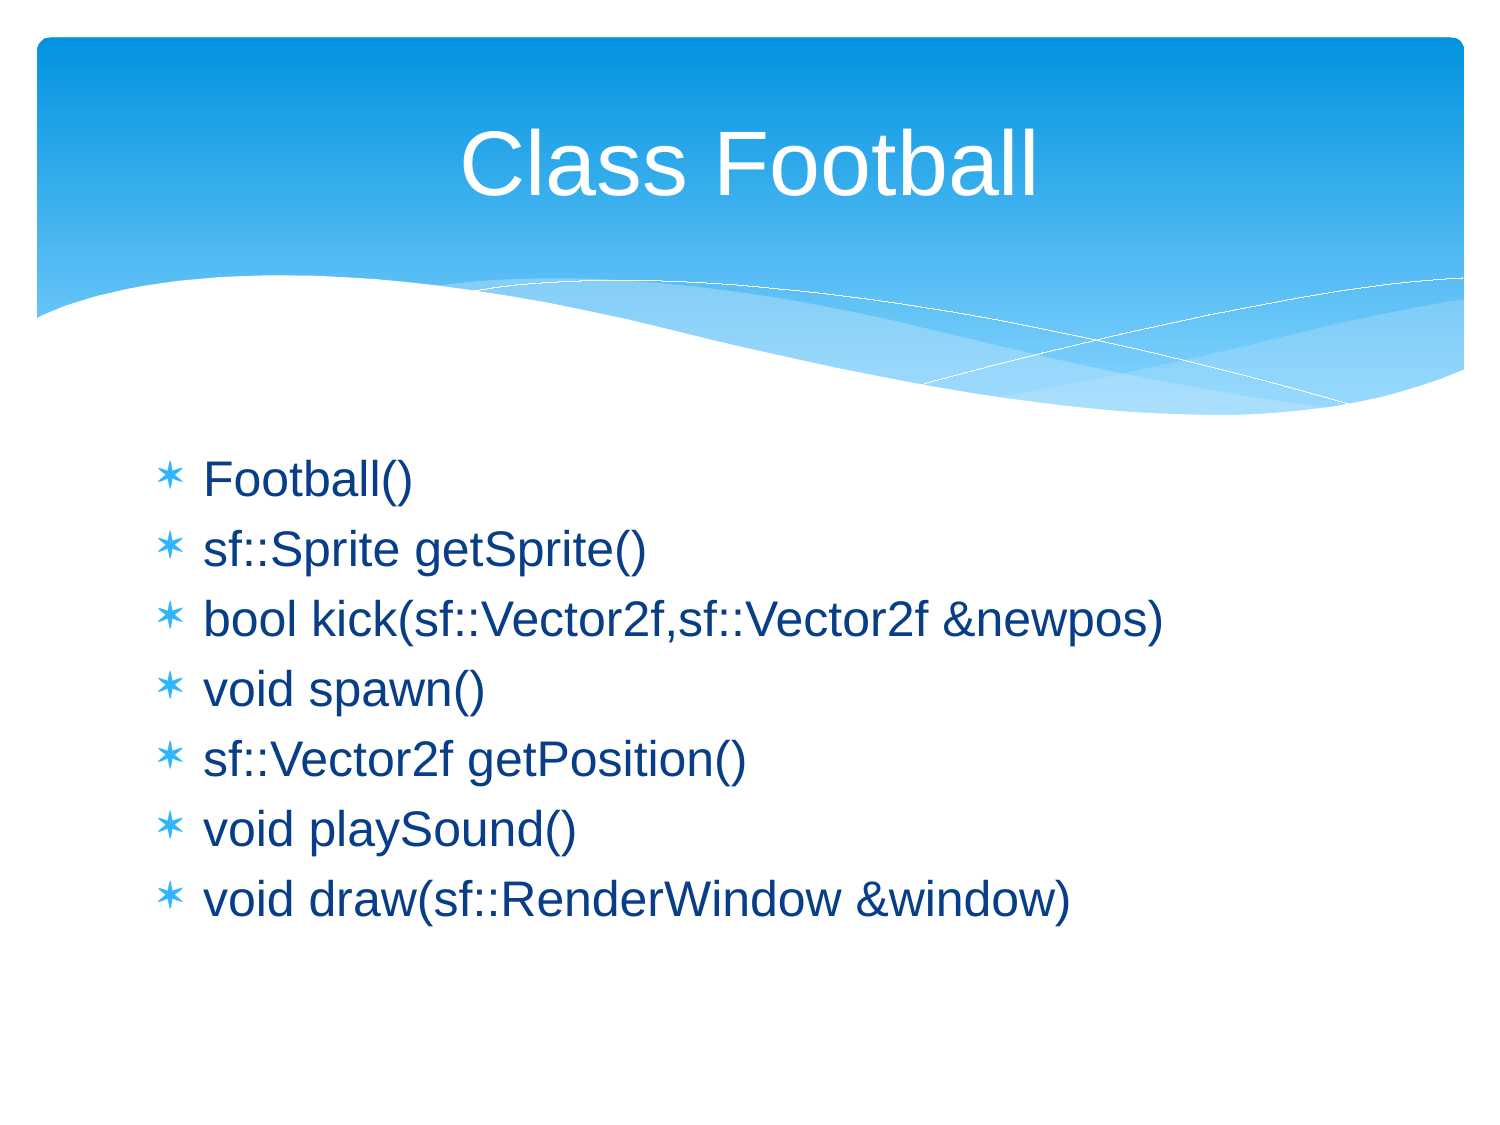

# Class Football
Football()
sf::Sprite getSprite()
bool kick(sf::Vector2f,sf::Vector2f &newpos)
void spawn()
sf::Vector2f getPosition()
void playSound()
void draw(sf::RenderWindow &window)